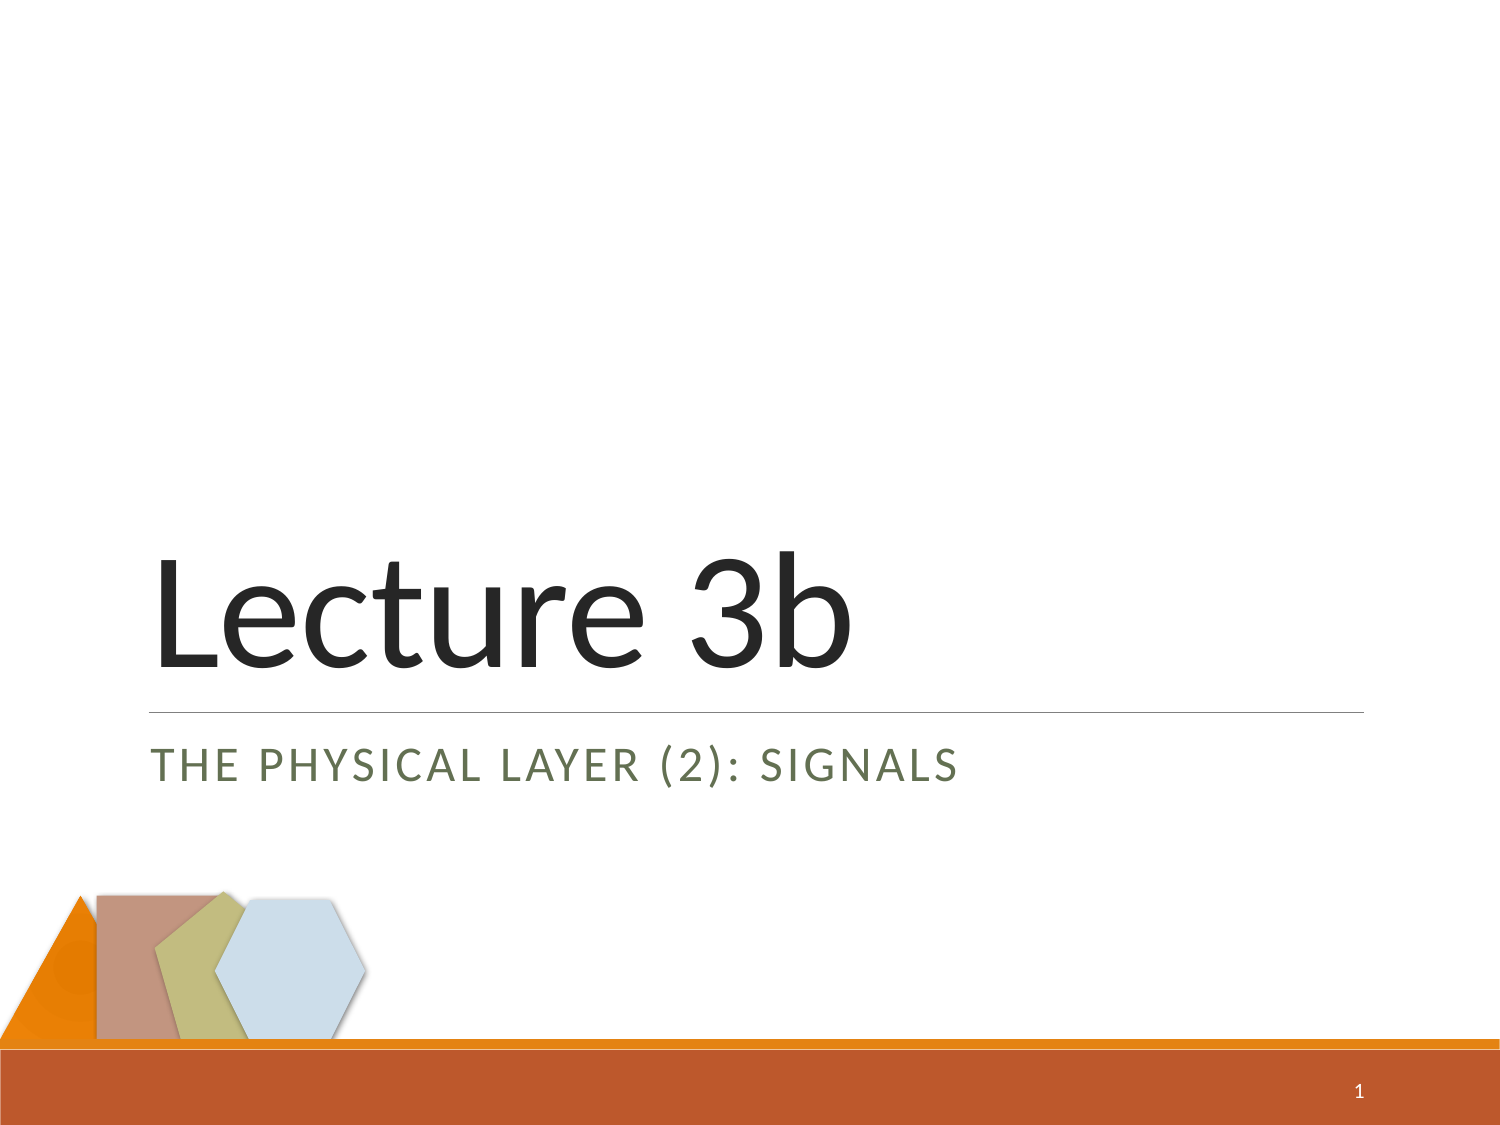

# Lecture 3b
The Physical Layer (2): Signals
1